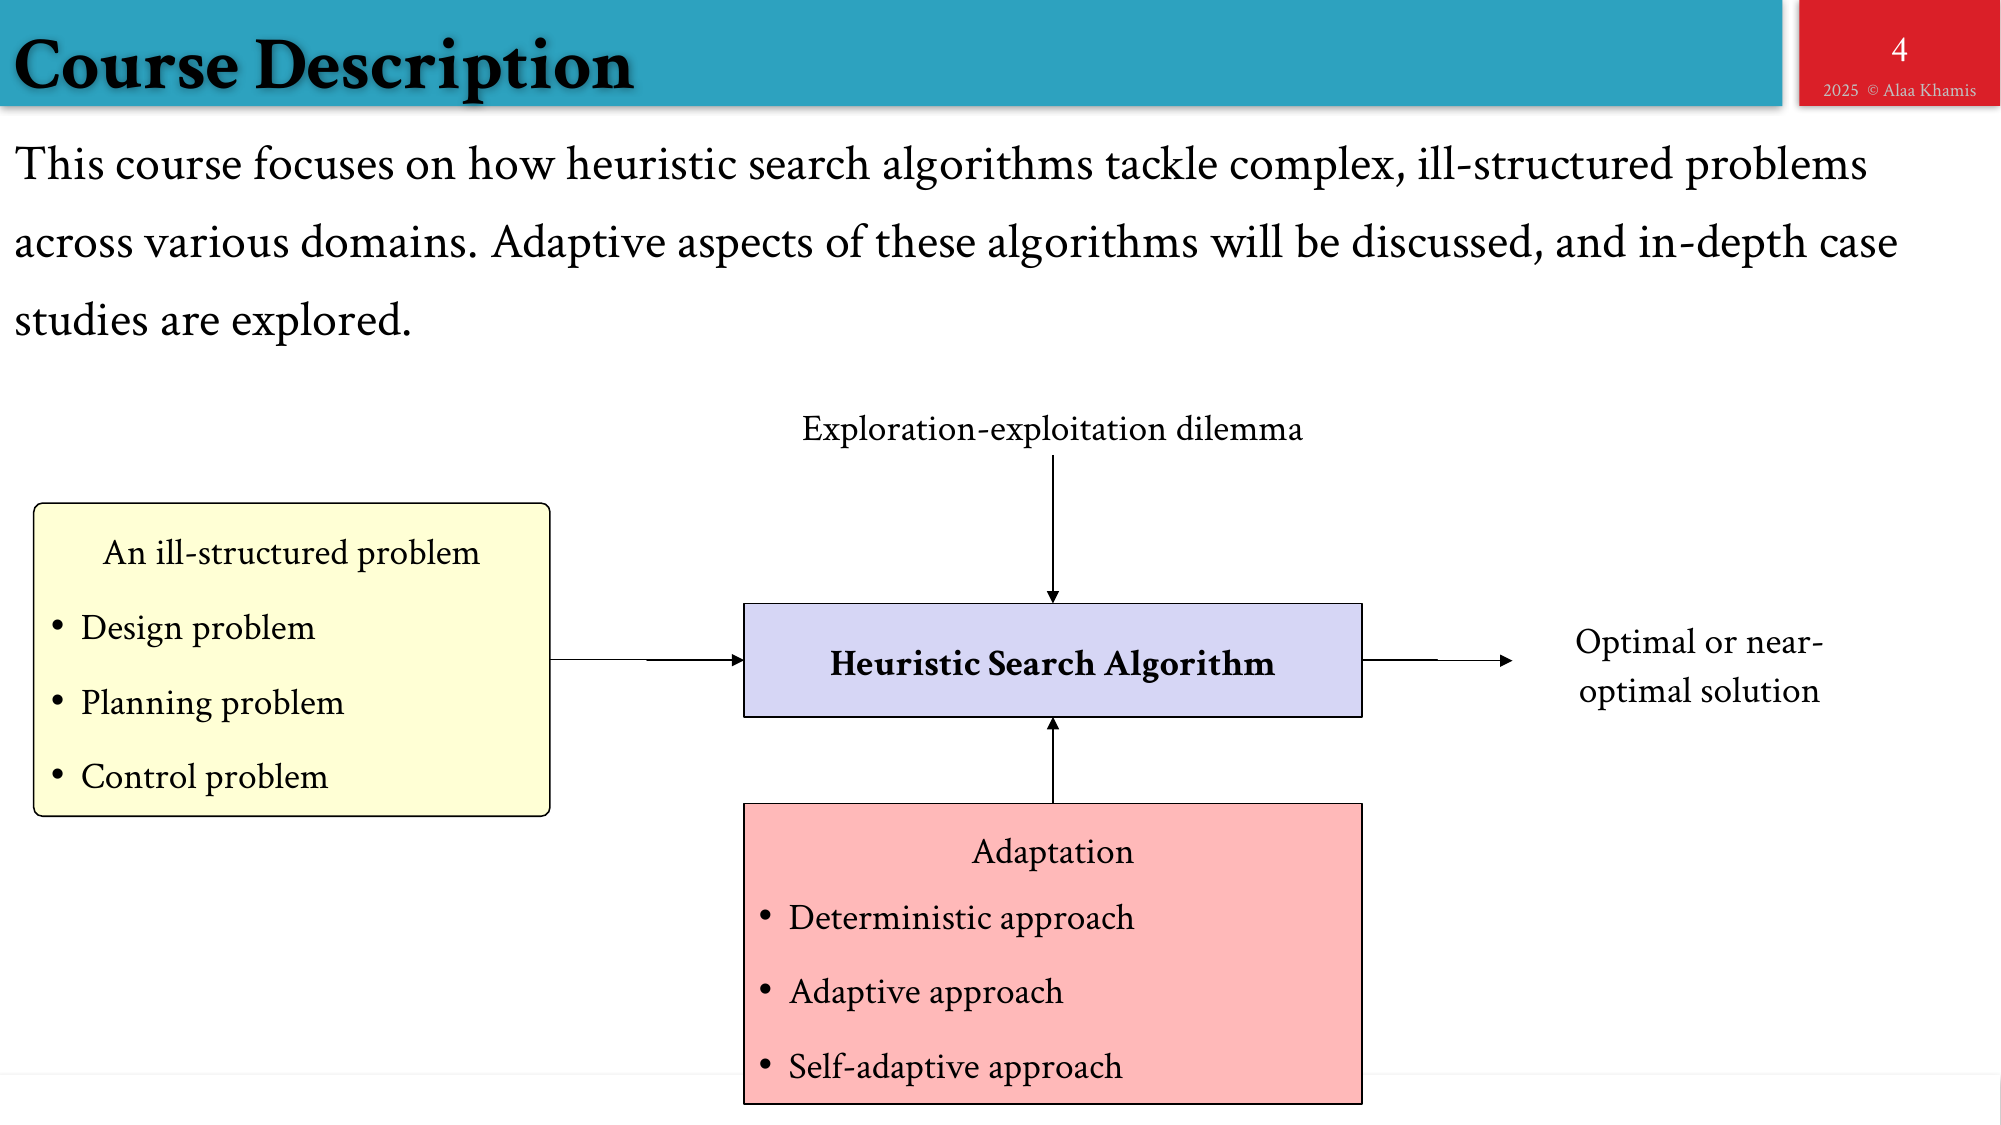

Course Description
This course focuses on how heuristic search algorithms tackle complex, ill-structured problems across various domains. Adaptive aspects of these algorithms will be discussed, and in-depth case studies are explored.
Exploration-exploitation dilemma
An ill-structured problem
Design problem
Planning problem
Control problem
Heuristic Search Algorithm
Optimal or near-optimal solution
Adaptation
Deterministic approach
Adaptive approach
Self-adaptive approach